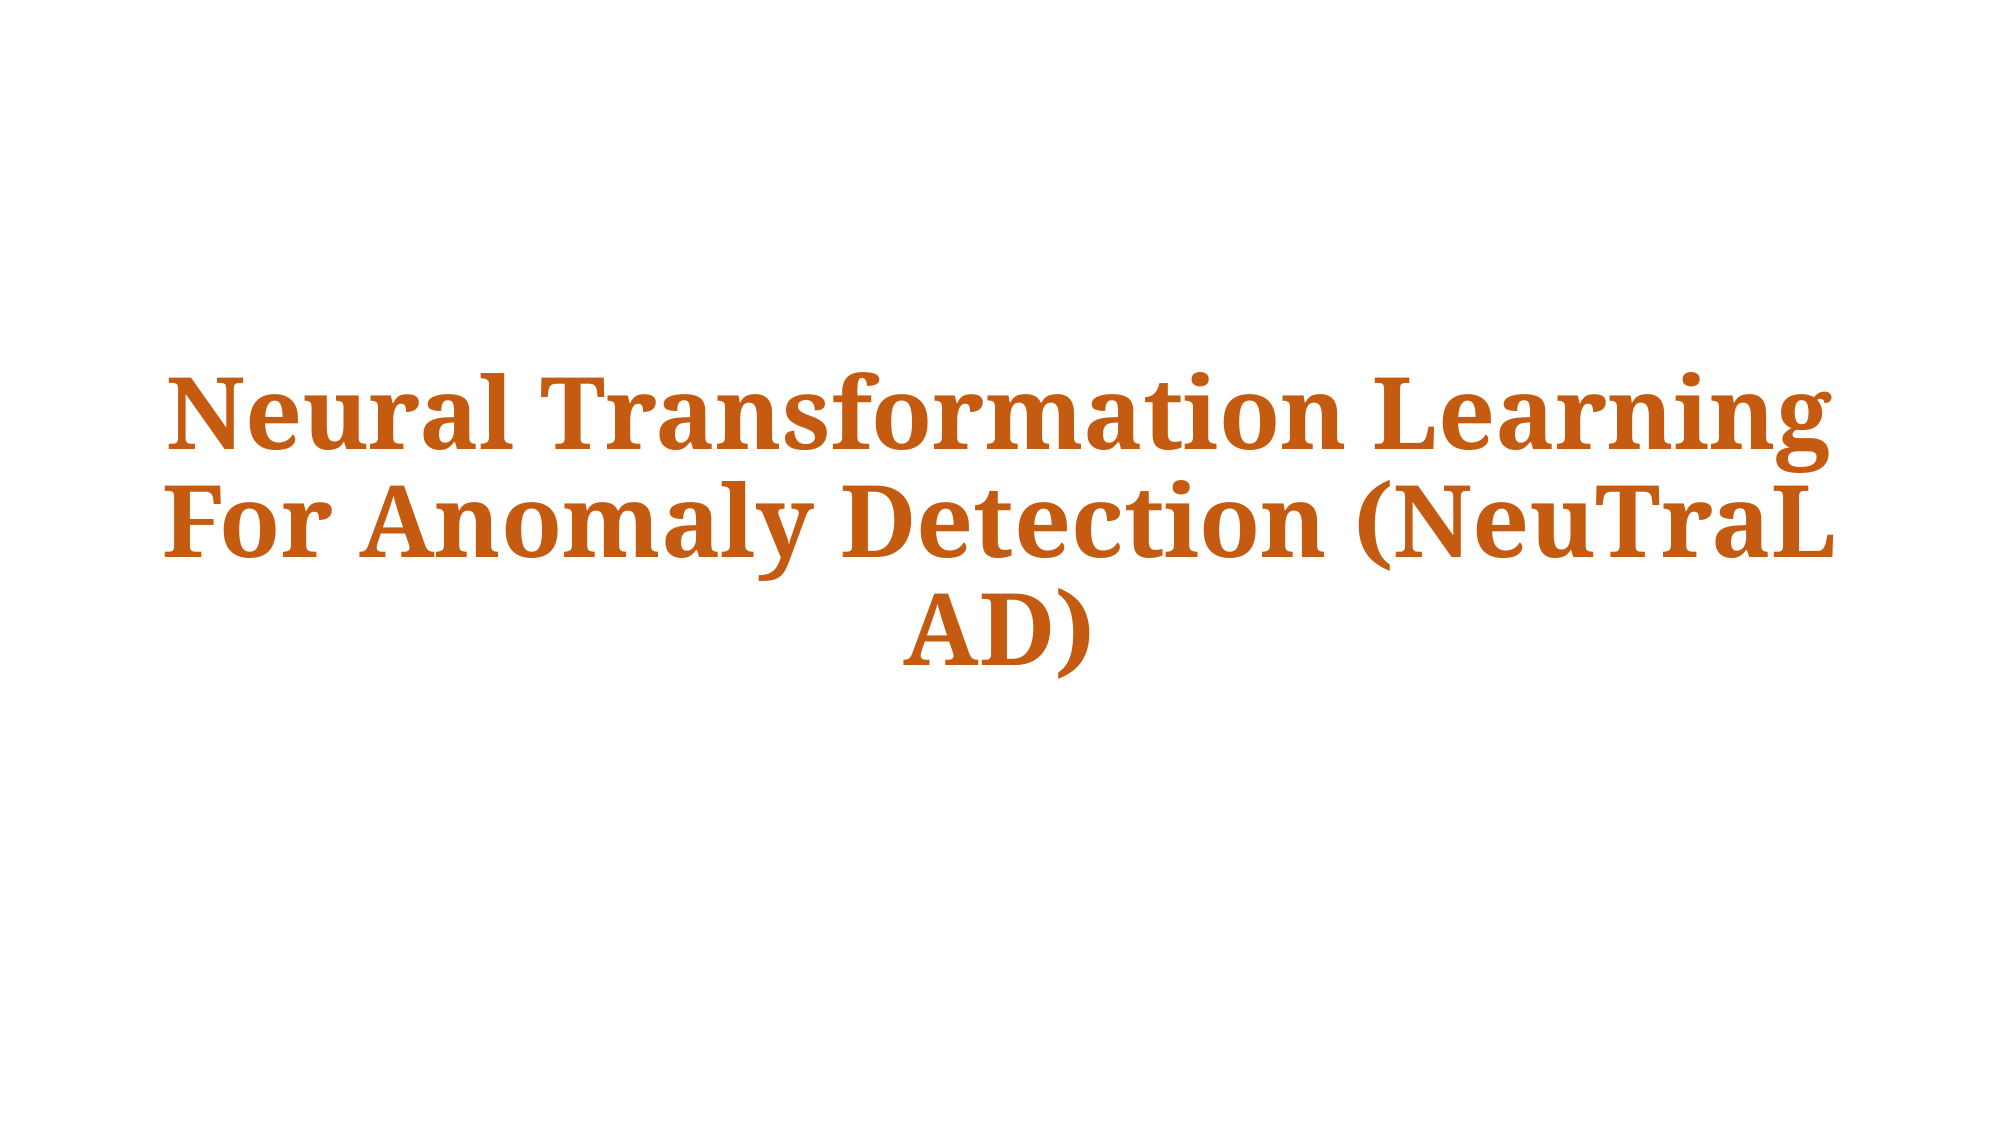

# Neural Transformation Learning For Anomaly Detection (NeuTraL AD)